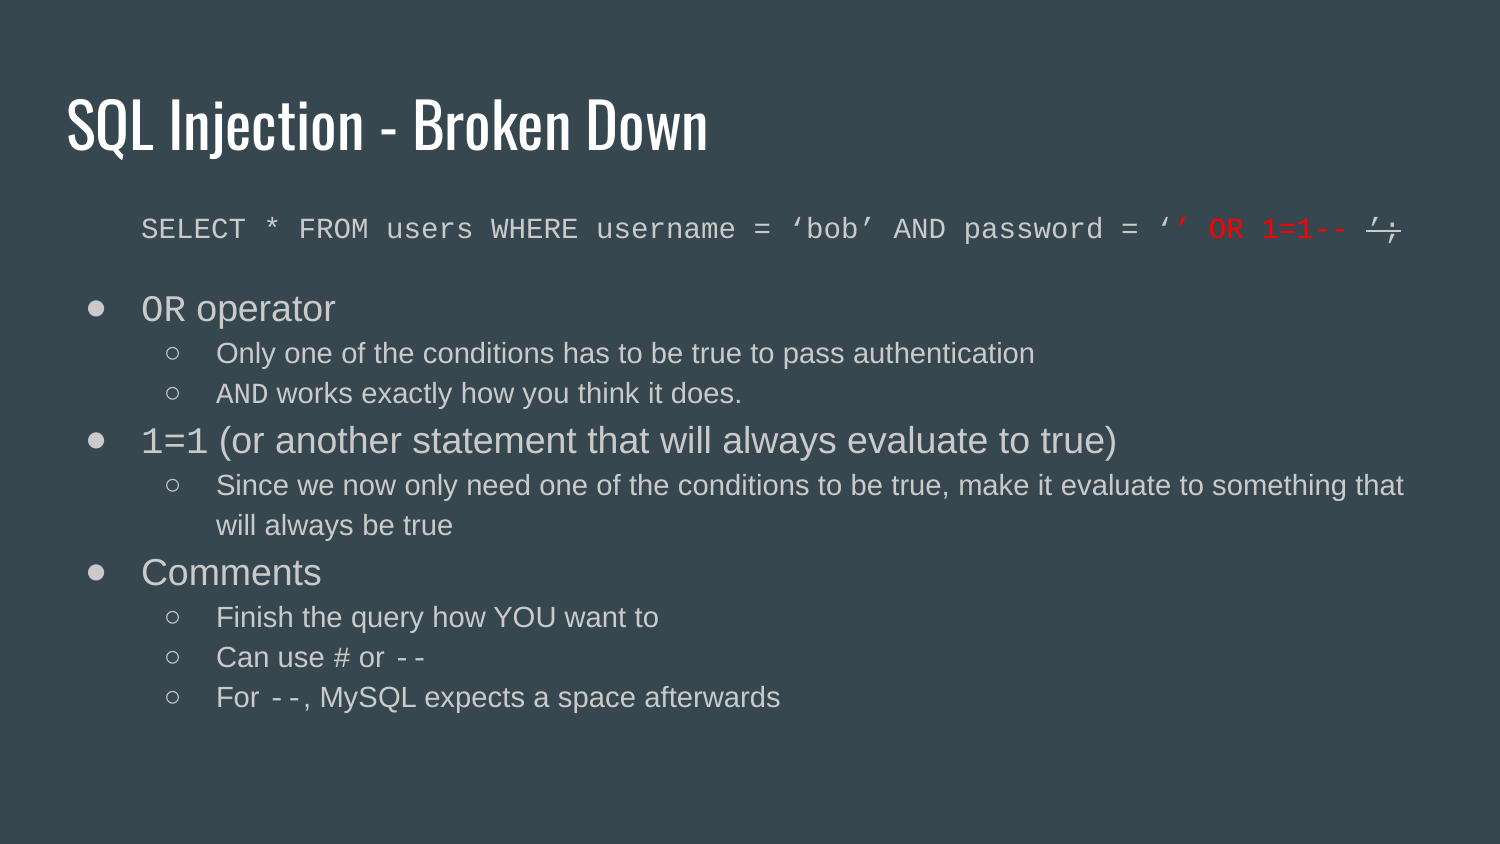

# SQL Injection - Broken Down
SELECT * FROM users WHERE username = ‘bob’ AND password = ‘’ OR 1=1-- ’;
OR operator
Only one of the conditions has to be true to pass authentication
AND works exactly how you think it does.
1=1 (or another statement that will always evaluate to true)
Since we now only need one of the conditions to be true, make it evaluate to something that will always be true
Comments
Finish the query how YOU want to
Can use # or --
For --, MySQL expects a space afterwards